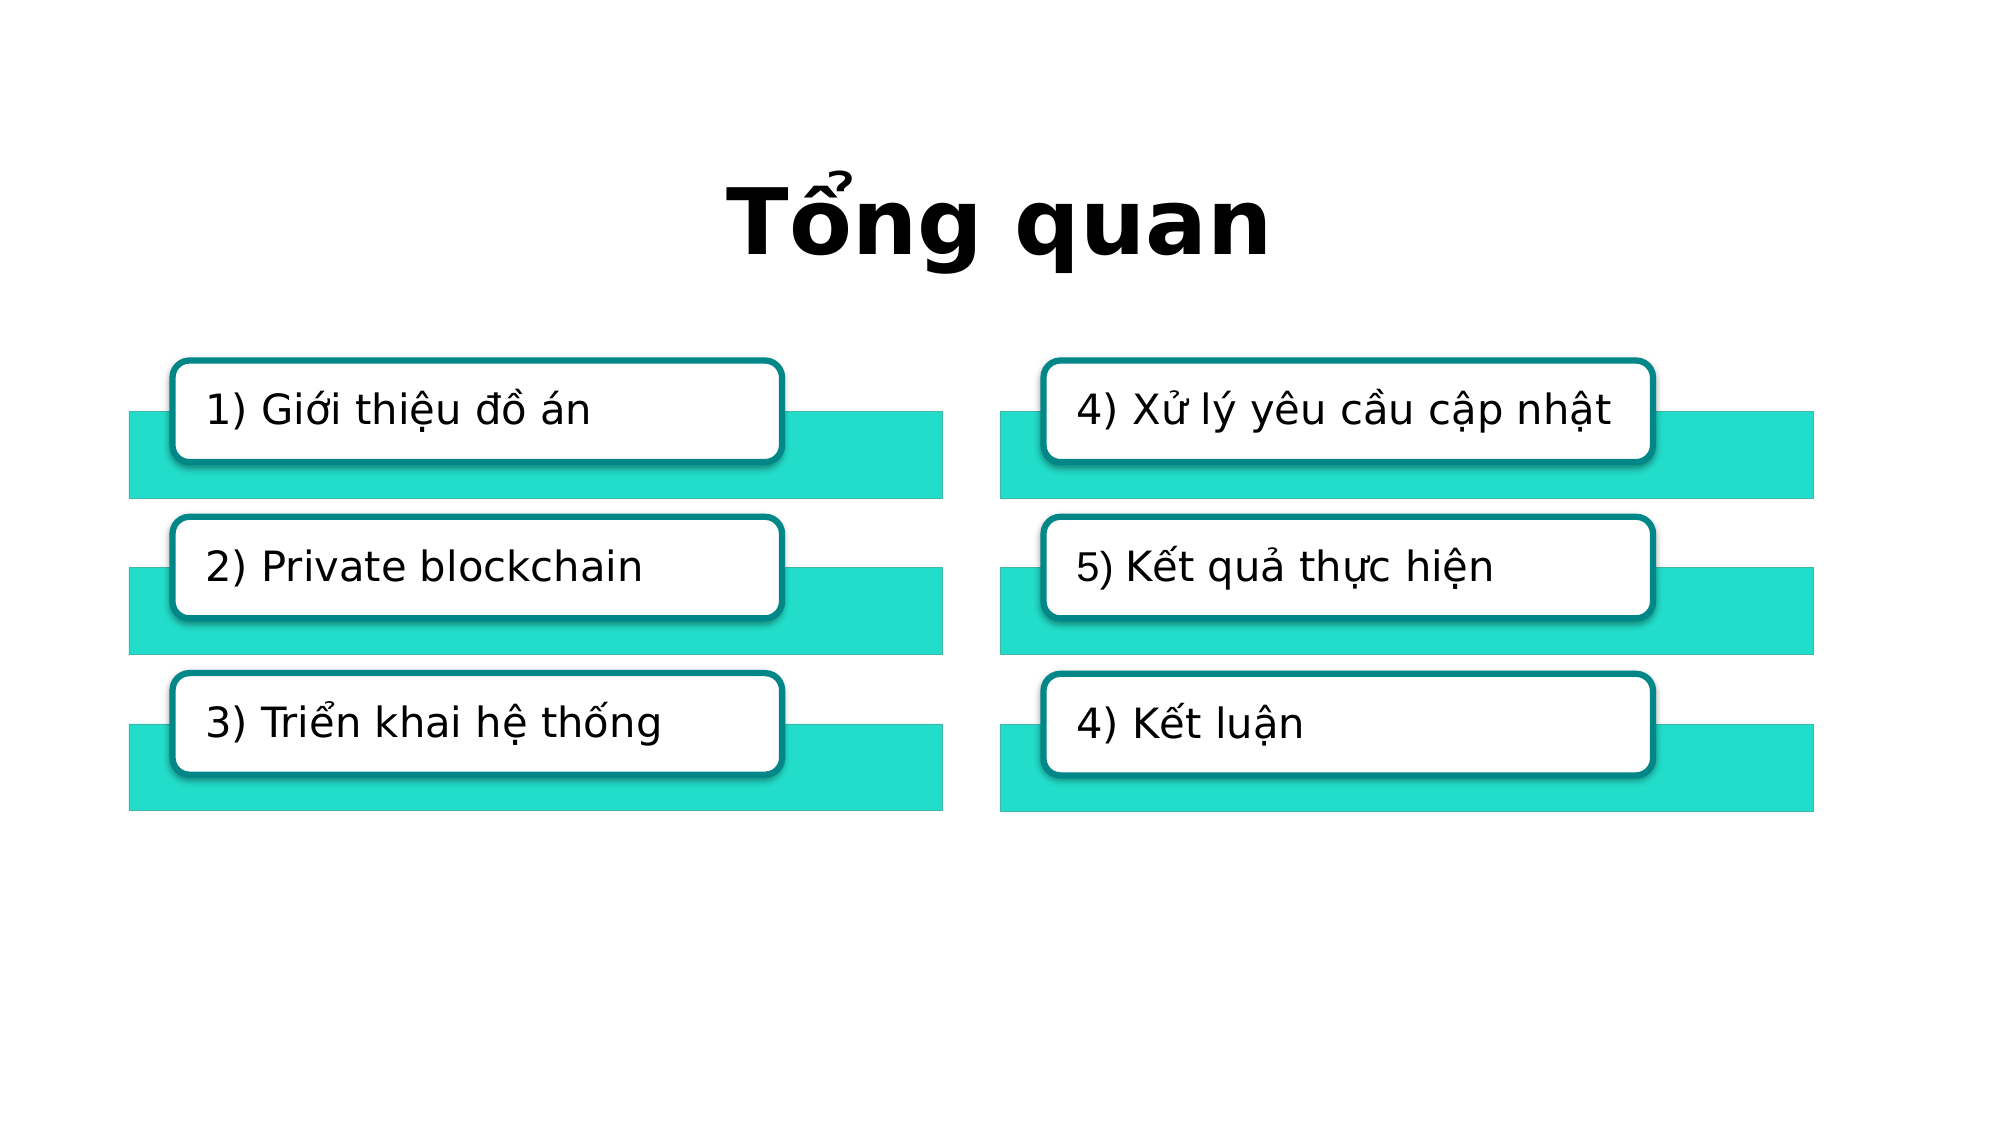

Tổng quan
1) Giới thiệu đồ án
4) Xử lý yêu cầu cập nhật

2) Private blockchain
5) Kết quả thực hiện

3) Triển khai hệ thống
4) Kết luận